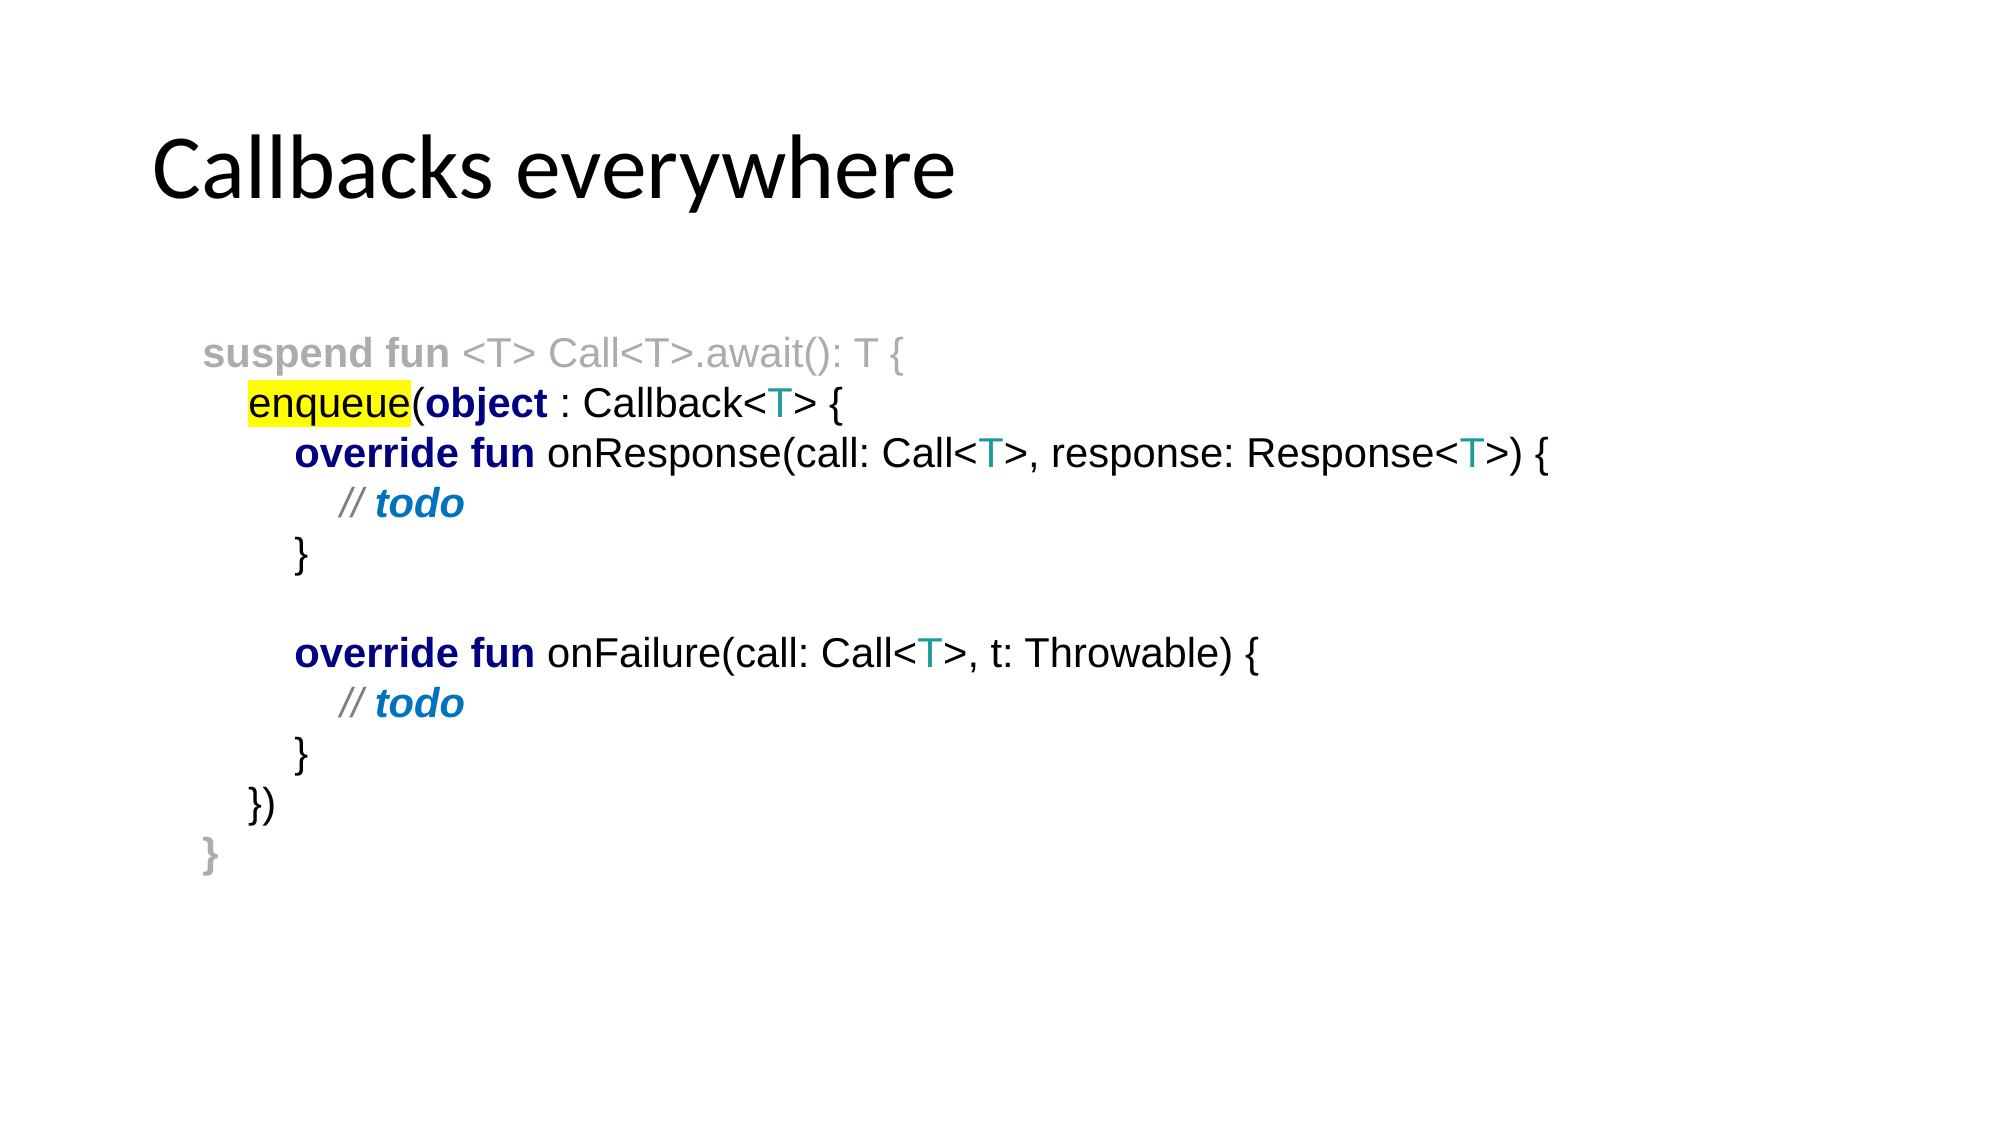

# Callbacks everywhere
suspend fun <T> Call<T>.await(): T {
    enqueue(object : Callback<T> {
        override fun onResponse(call: Call<T>, response: Response<T>) {
            // todo
        }
        override fun onFailure(call: Call<T>, t: Throwable) {
            // todo
        }
    })
}